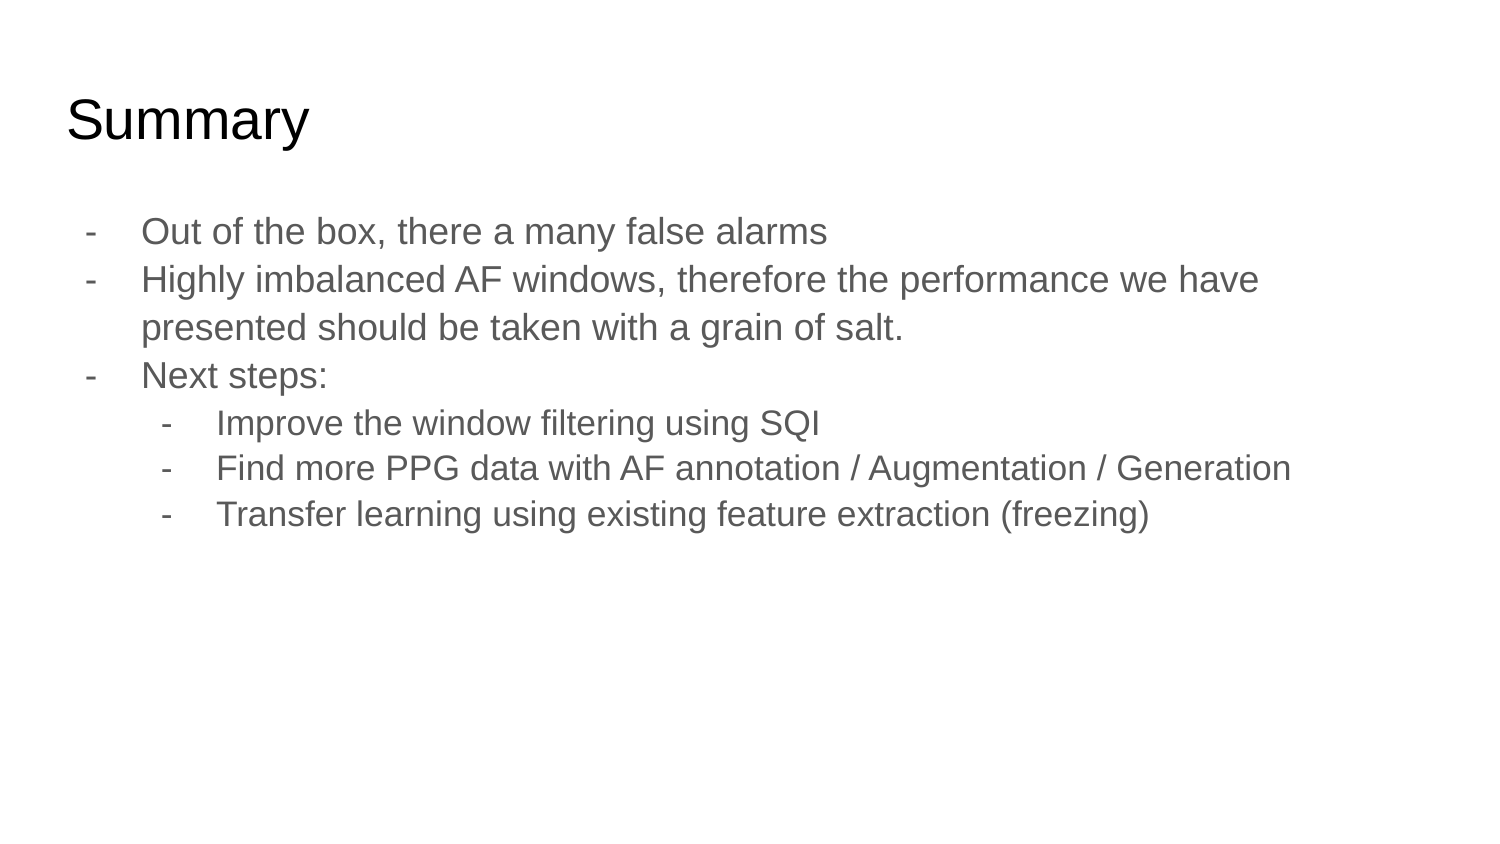

# Summary
Out of the box, there a many false alarms
Highly imbalanced AF windows, therefore the performance we have presented should be taken with a grain of salt.
Next steps:
Improve the window filtering using SQI
Find more PPG data with AF annotation / Augmentation / Generation
Transfer learning using existing feature extraction (freezing)